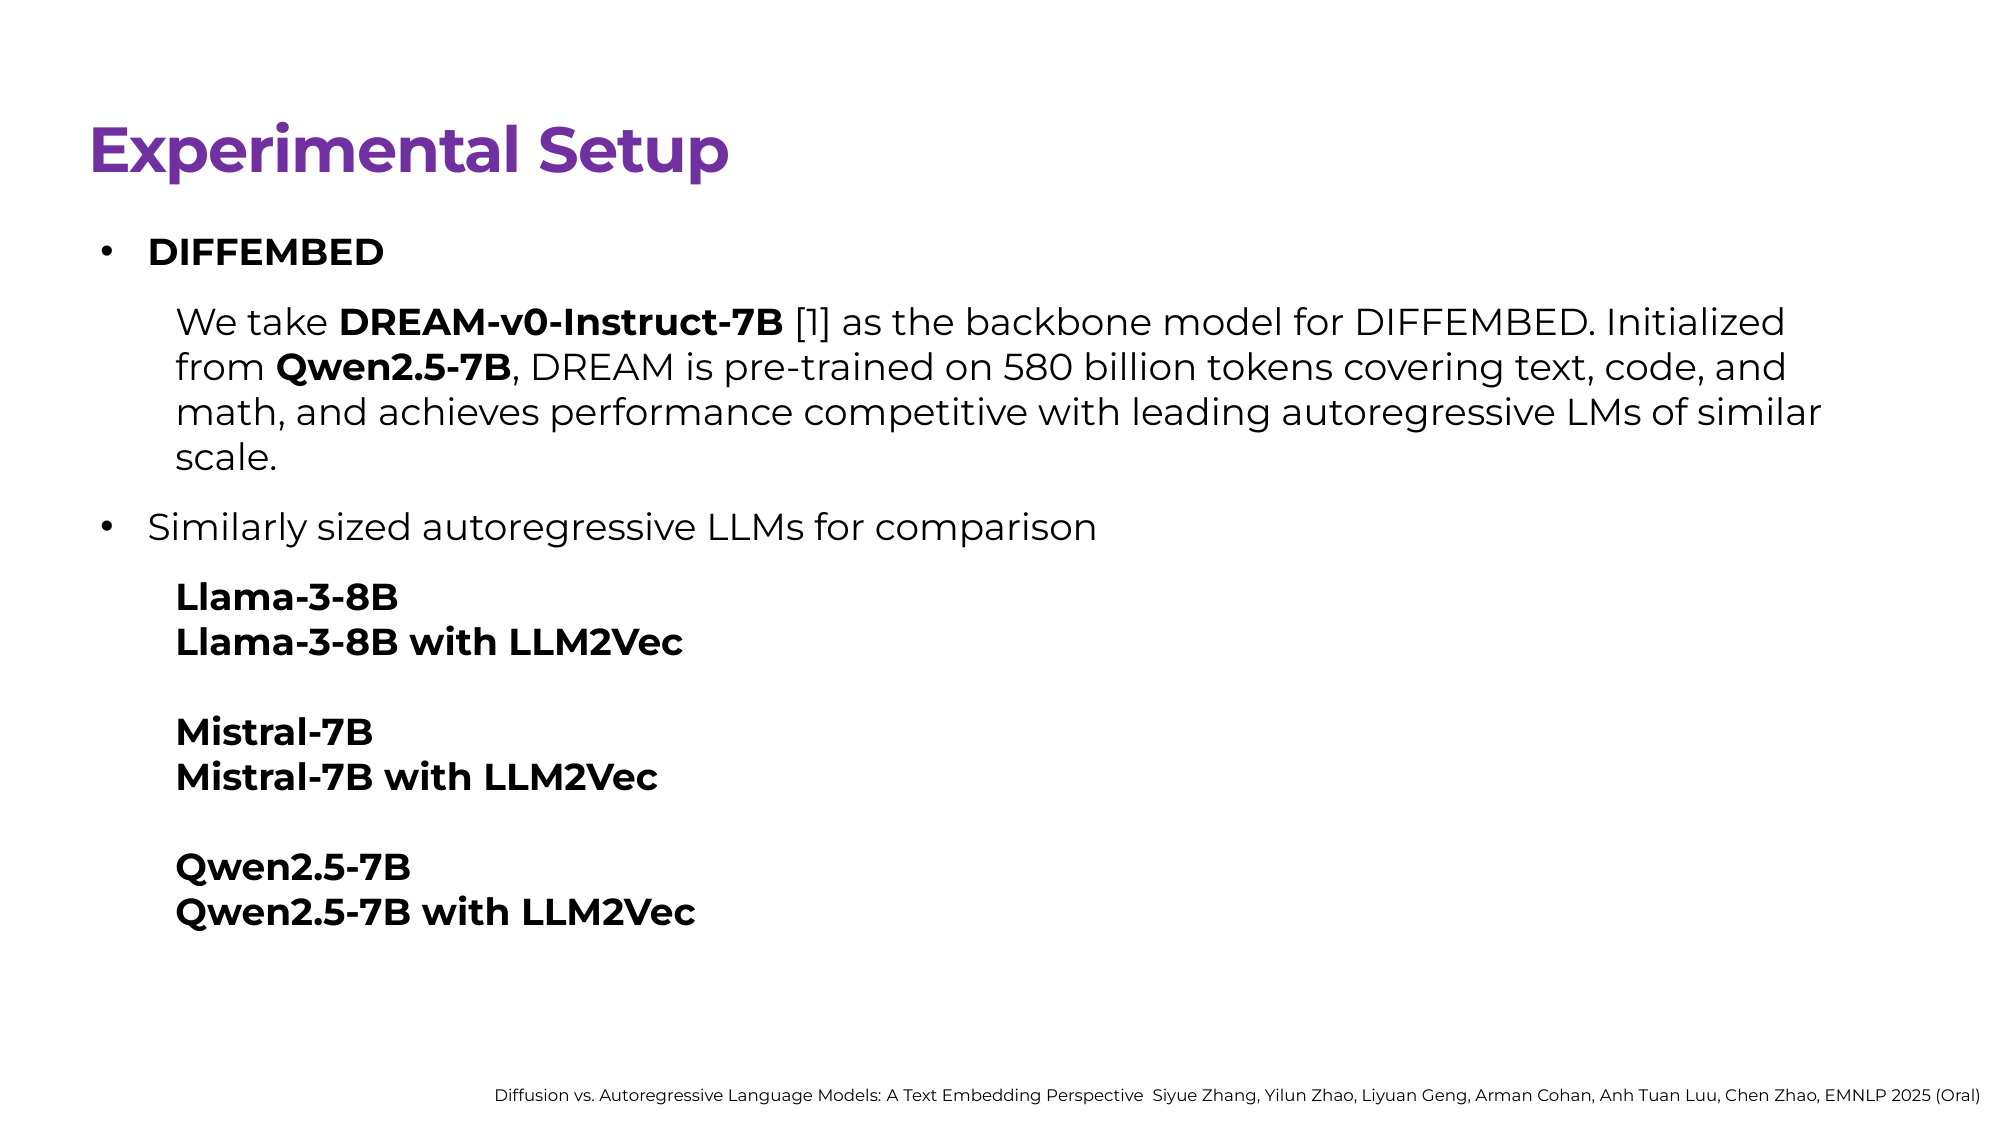

Experimental Setup
DIFFEMBED
We take DREAM-v0-Instruct-7B [1] as the backbone model for DIFFEMBED. Initialized from Qwen2.5-7B, DREAM is pre-trained on 580 billion tokens covering text, code, and math, and achieves performance competitive with leading autoregressive LMs of similar scale.
Similarly sized autoregressive LLMs for comparison
Llama-3-8B
Llama-3-8B with LLM2Vec
Mistral-7B
Mistral-7B with LLM2Vec
Qwen2.5-7B
Qwen2.5-7B with LLM2Vec
Diffusion vs. Autoregressive Language Models: A Text Embedding Perspective  Siyue Zhang, Yilun Zhao, Liyuan Geng, Arman Cohan, Anh Tuan Luu, Chen Zhao, EMNLP 2025 (Oral)